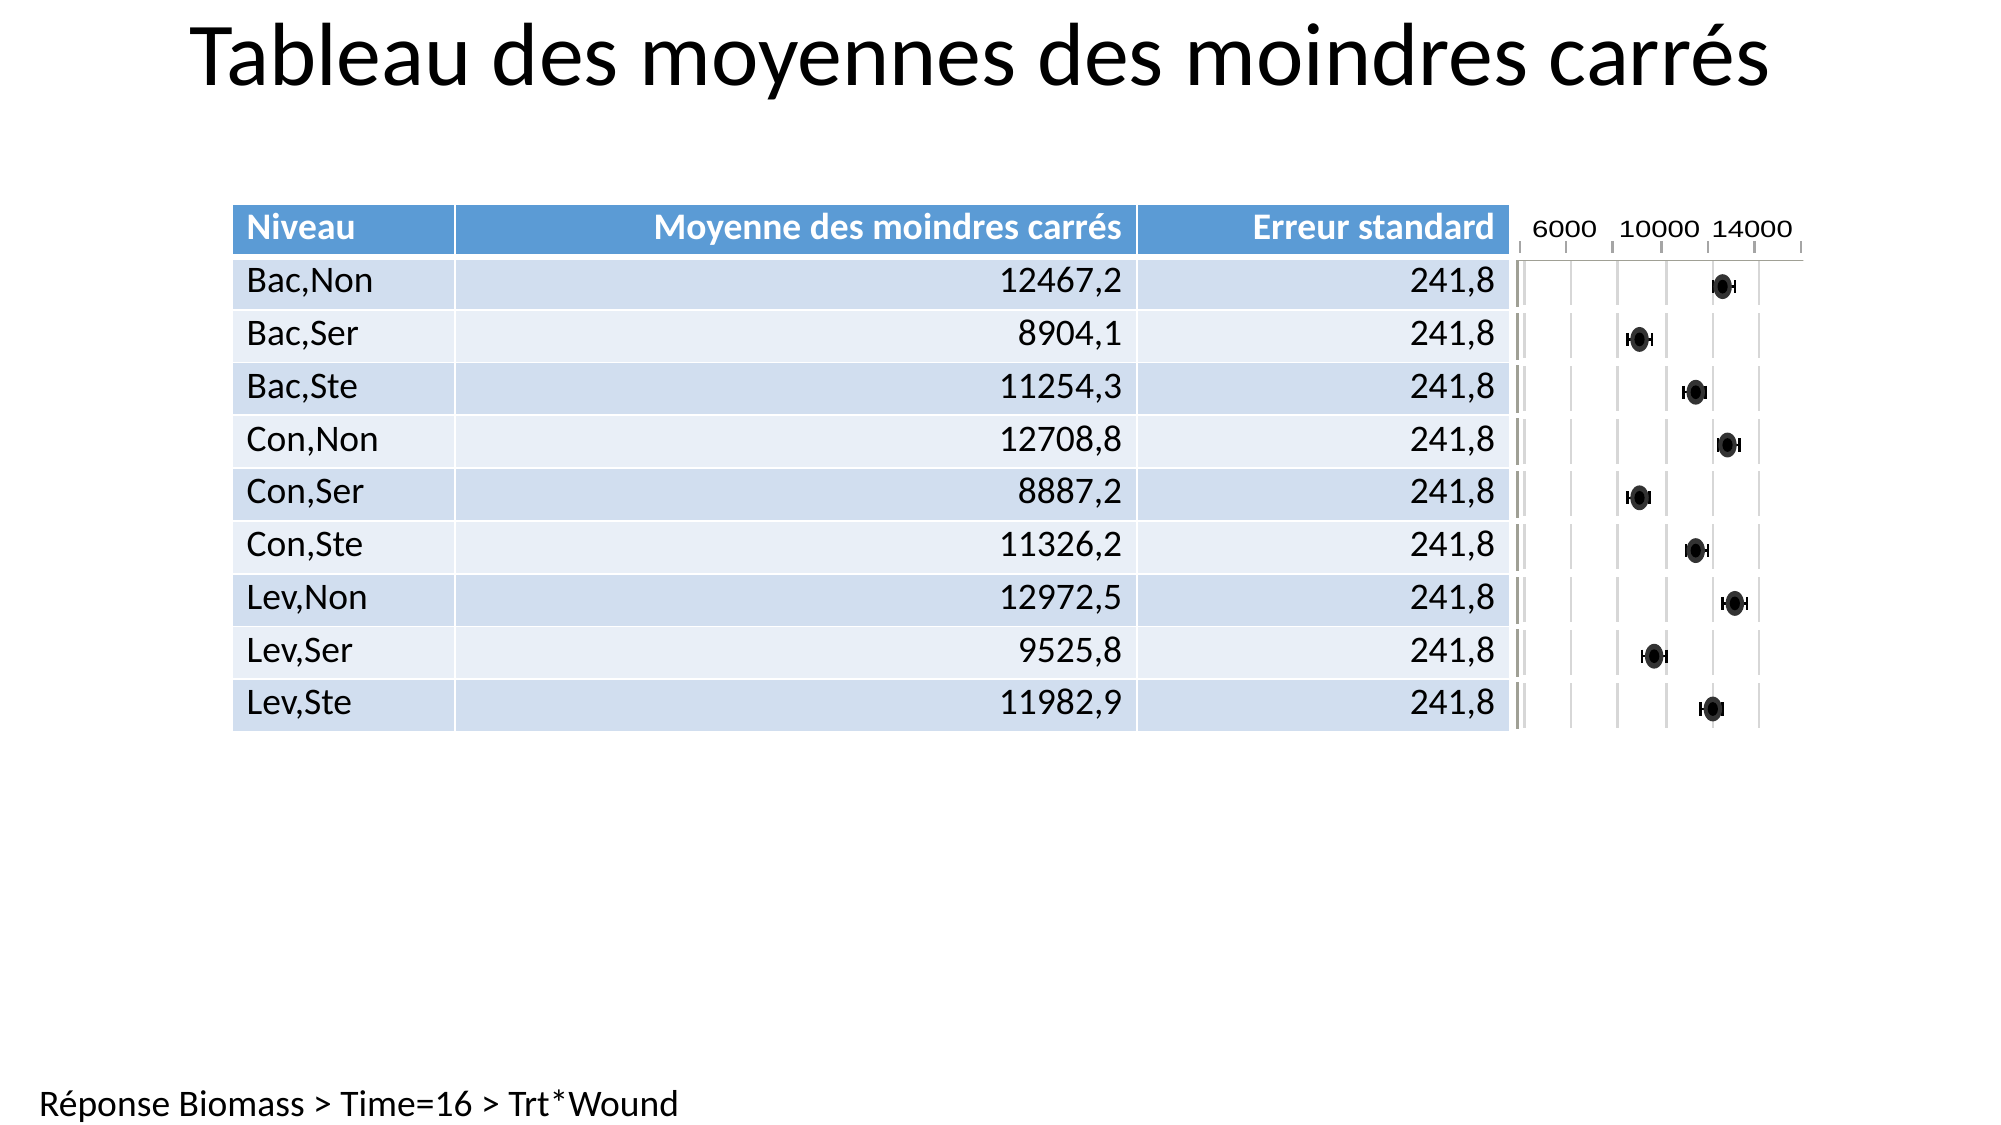

# Tableau des moyennes des moindres carrés
| Niveau | Moyenne des moindres carrés | Erreur standard |  |
| --- | --- | --- | --- |
| Bac,Non | 12467,2 | 241,8 |  |
| Bac,Ser | 8904,1 | 241,8 |  |
| Bac,Ste | 11254,3 | 241,8 |  |
| Con,Non | 12708,8 | 241,8 |  |
| Con,Ser | 8887,2 | 241,8 |  |
| Con,Ste | 11326,2 | 241,8 |  |
| Lev,Non | 12972,5 | 241,8 |  |
| Lev,Ser | 9525,8 | 241,8 |  |
| Lev,Ste | 11982,9 | 241,8 |  |
Réponse Biomass > Time=16 > Trt*Wound